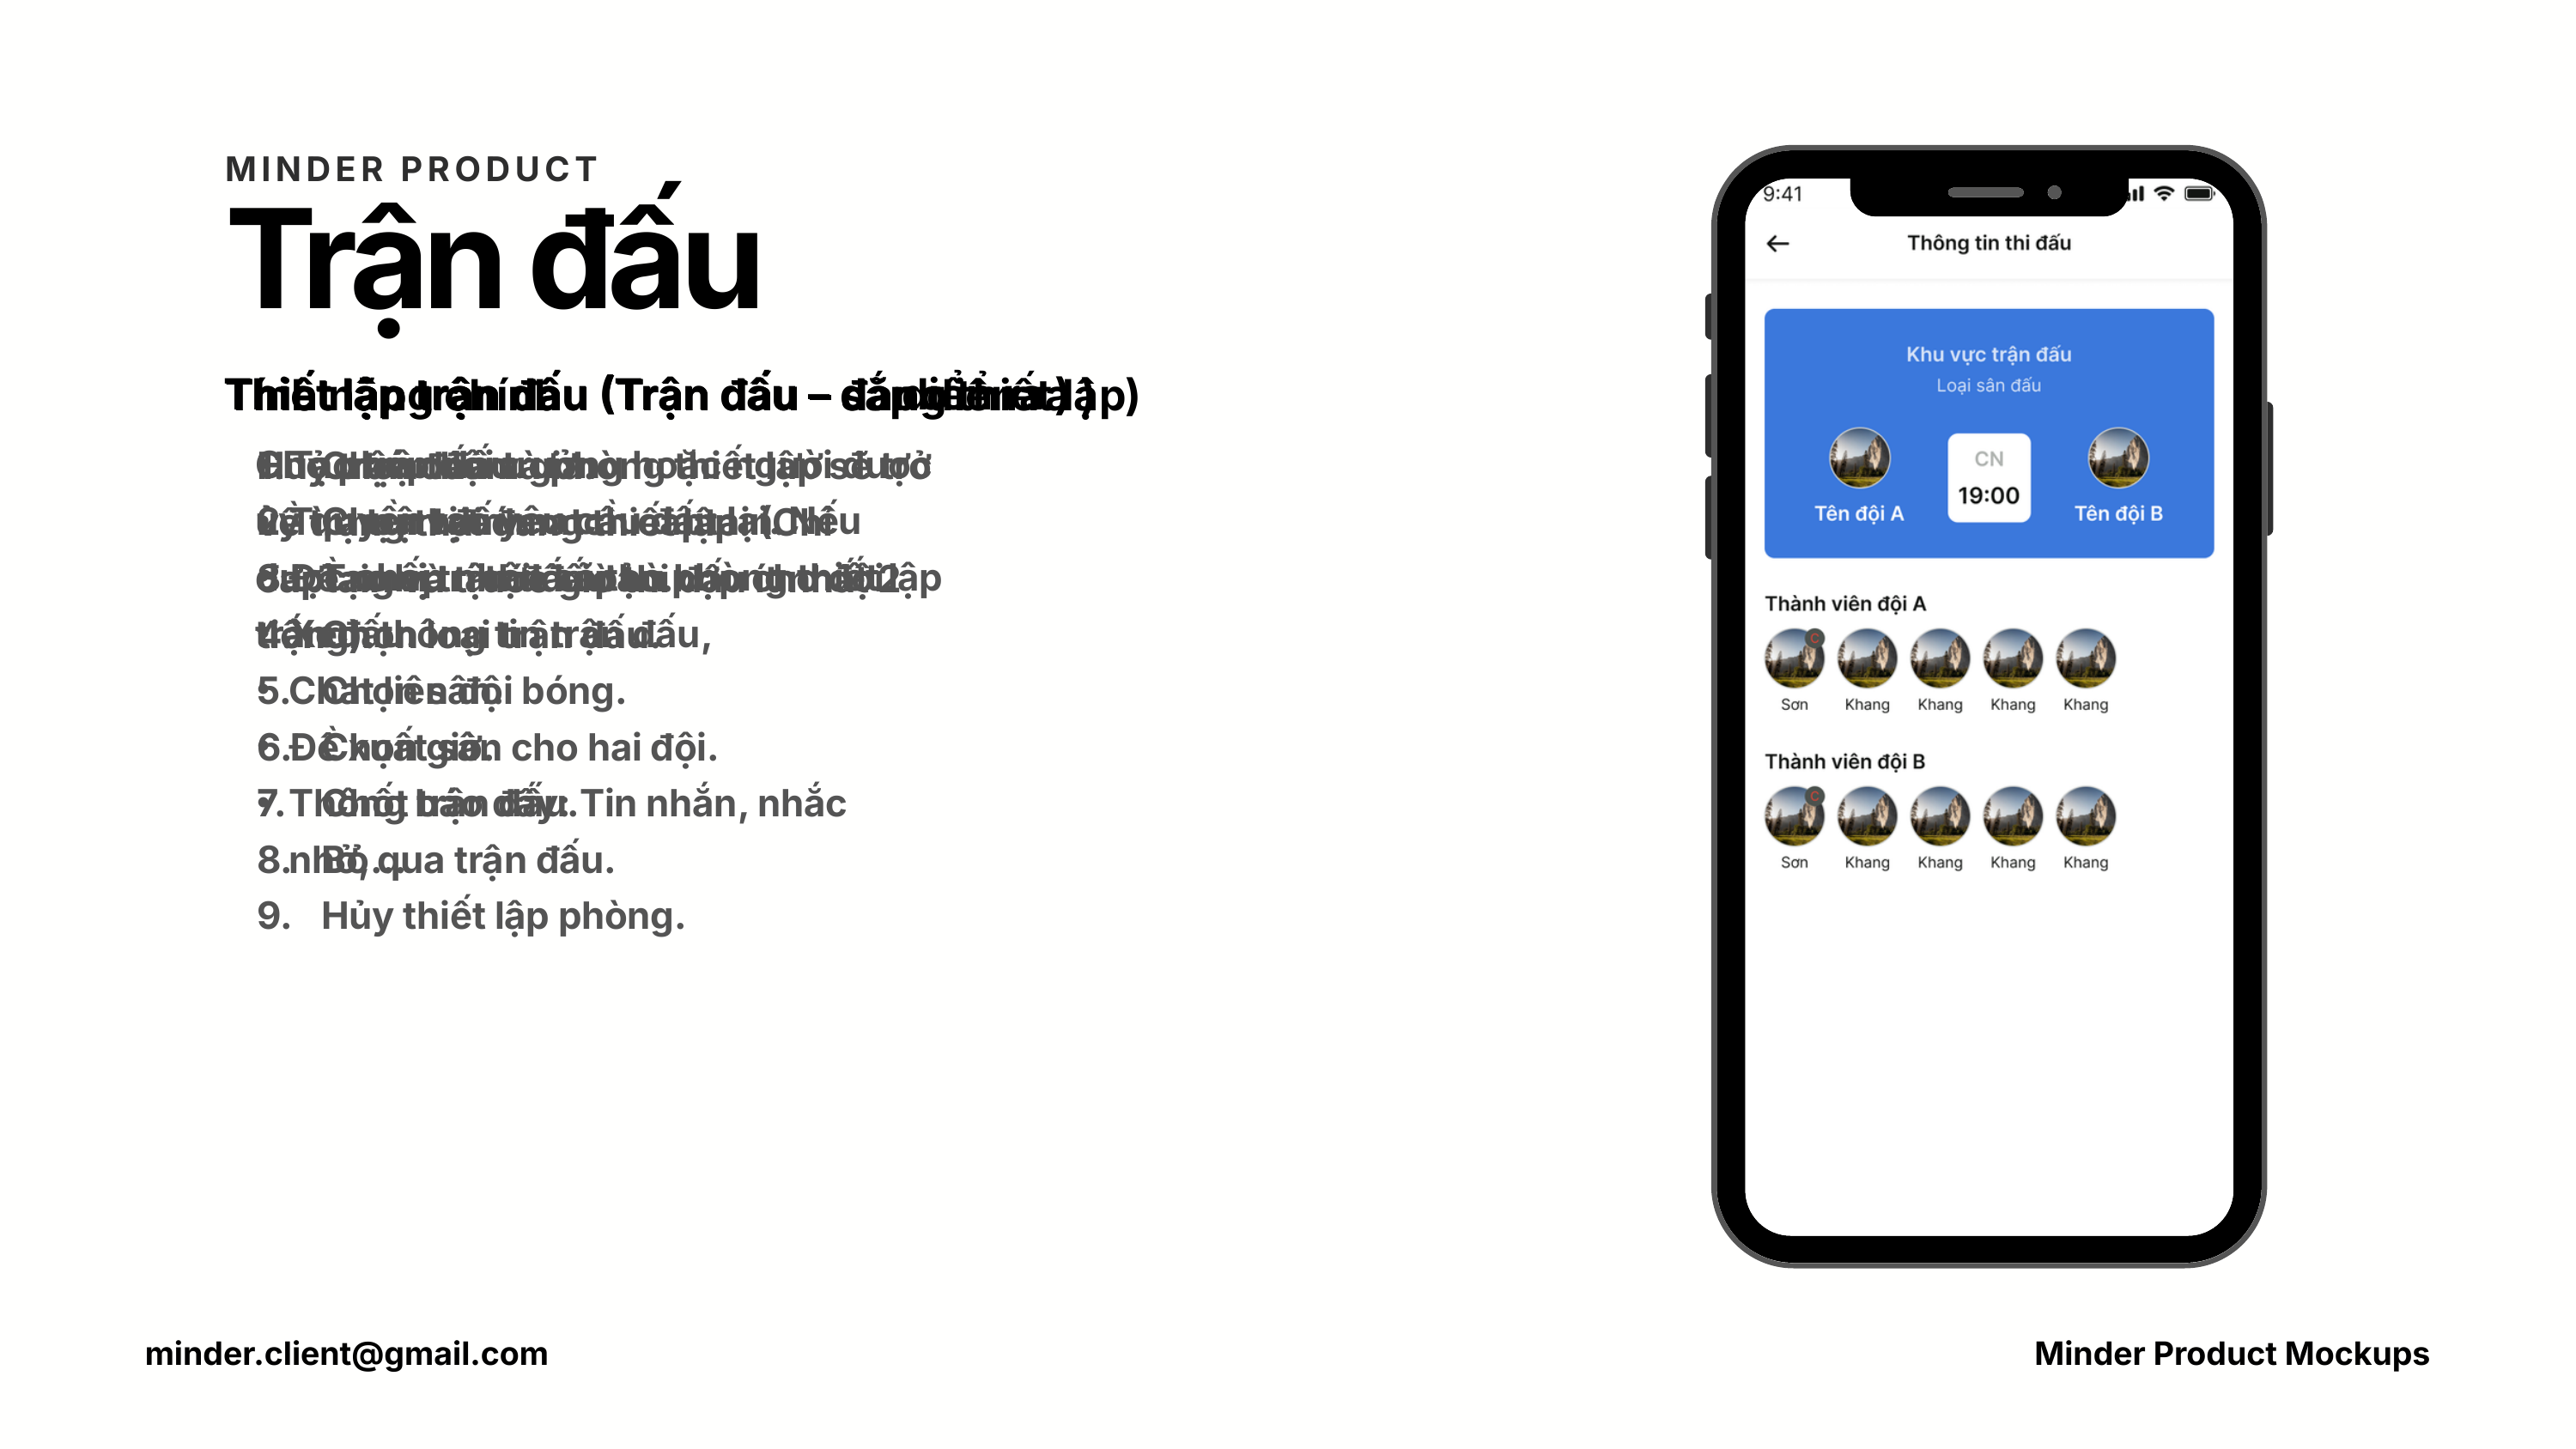

MINDER PRODUCT

Trận đấu
Thiết lập trận đấu (Trận đấu – đã diển ra )
Cho phép đội trưởng hoặc người được ủy quyền tạo yêu cầu đấu lại. Nếu được chấp nhận sẽ tạo phòng thiết lập trận đấu.
Tính năng chính
Tạo trận đấu.
Tìm trận đấu.
Đề nghị trận đấu phù hợp cho đội.
Xem thông tin trận đấu,
Chat liên đội bóng.
Đề xuất sân cho hai đội.
Thông báo đấy: Tin nhắn, nhắc nhở,...
Thiết lập trận đấu (Trận đấu – đang thiết lập)
Chọn tham gia.
Chọn vị trí match captain.
Tạo vị trí thi đấu ảo.
Chọn loại trận đấu.
Chọn sân.
Chọn giờ.
Chốt trận đấu.
Bỏ qua trận đấu.
Hủy thiết lập phòng.
Thiết lập trận đấu (Trận đấu – sắp diển ra )
Huỷ trận đấu và phòng thiết lập sẽ trở về trạng thái đang thiết lập. (Chỉ captain và trước giờ thi đấu ít nhất 2 tiếng).

minder.client@gmail.com
Minder Product Mockups